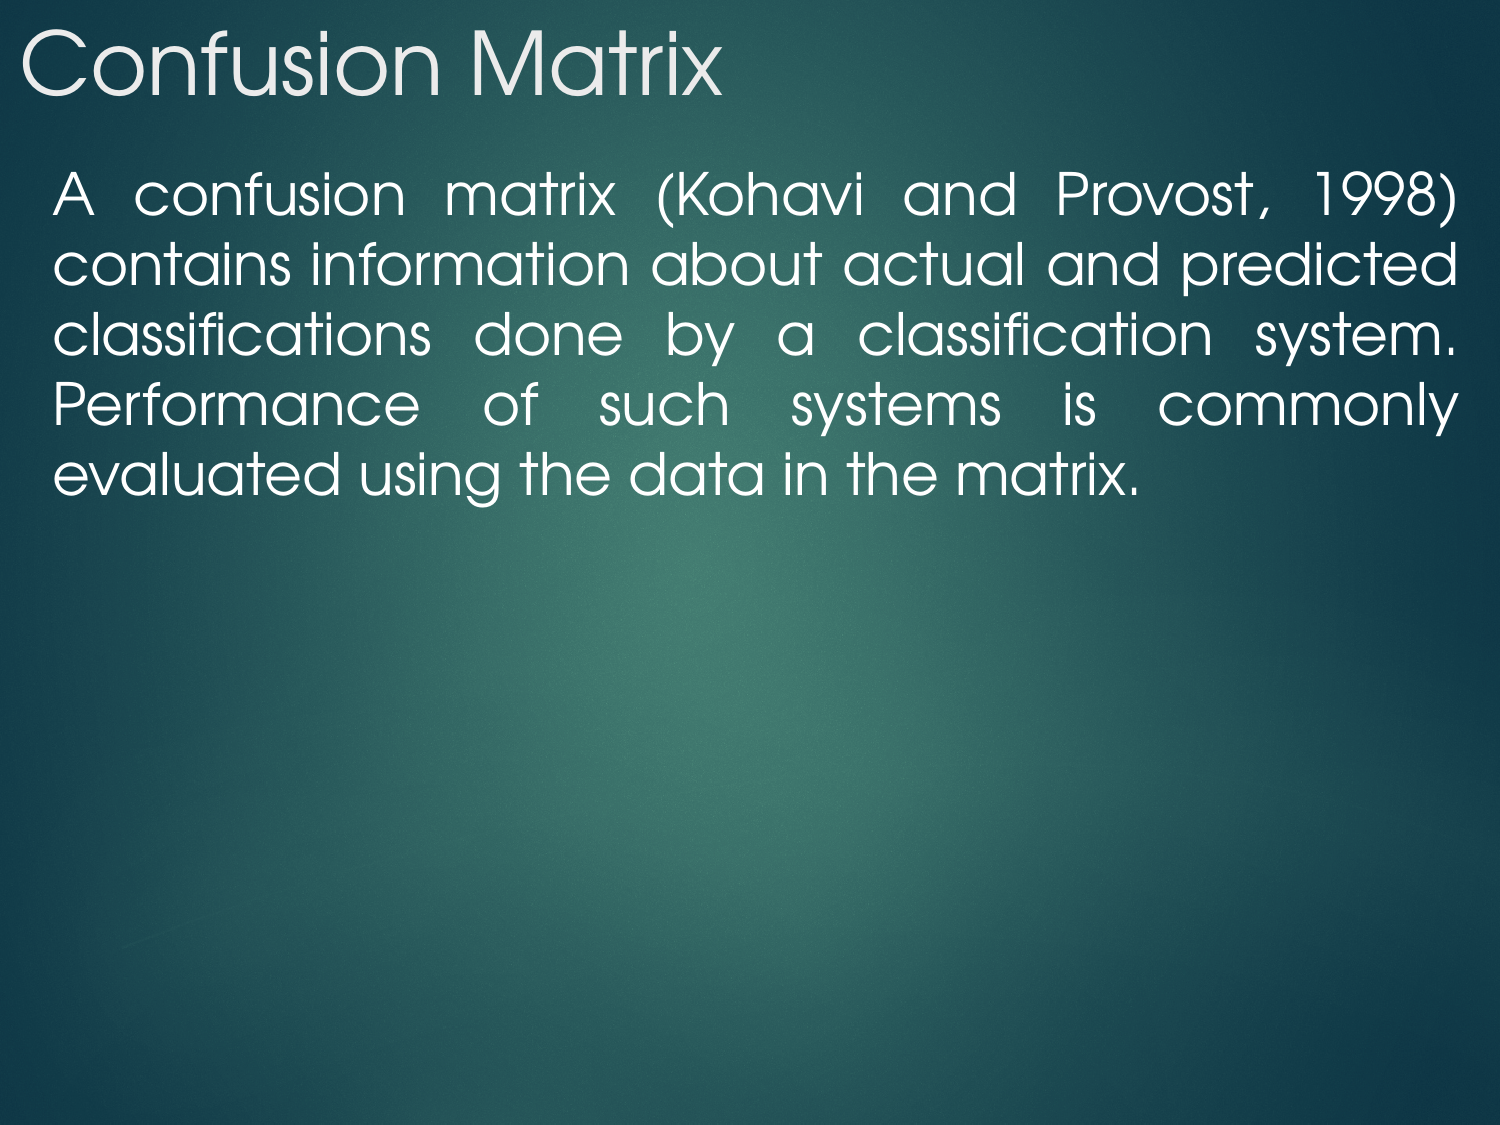

# Confusion Matrix
A confusion matrix (Kohavi and Provost, 1998) contains information about actual and predicted classifications done by a classification system. Performance of such systems is commonly evaluated using the data in the matrix.